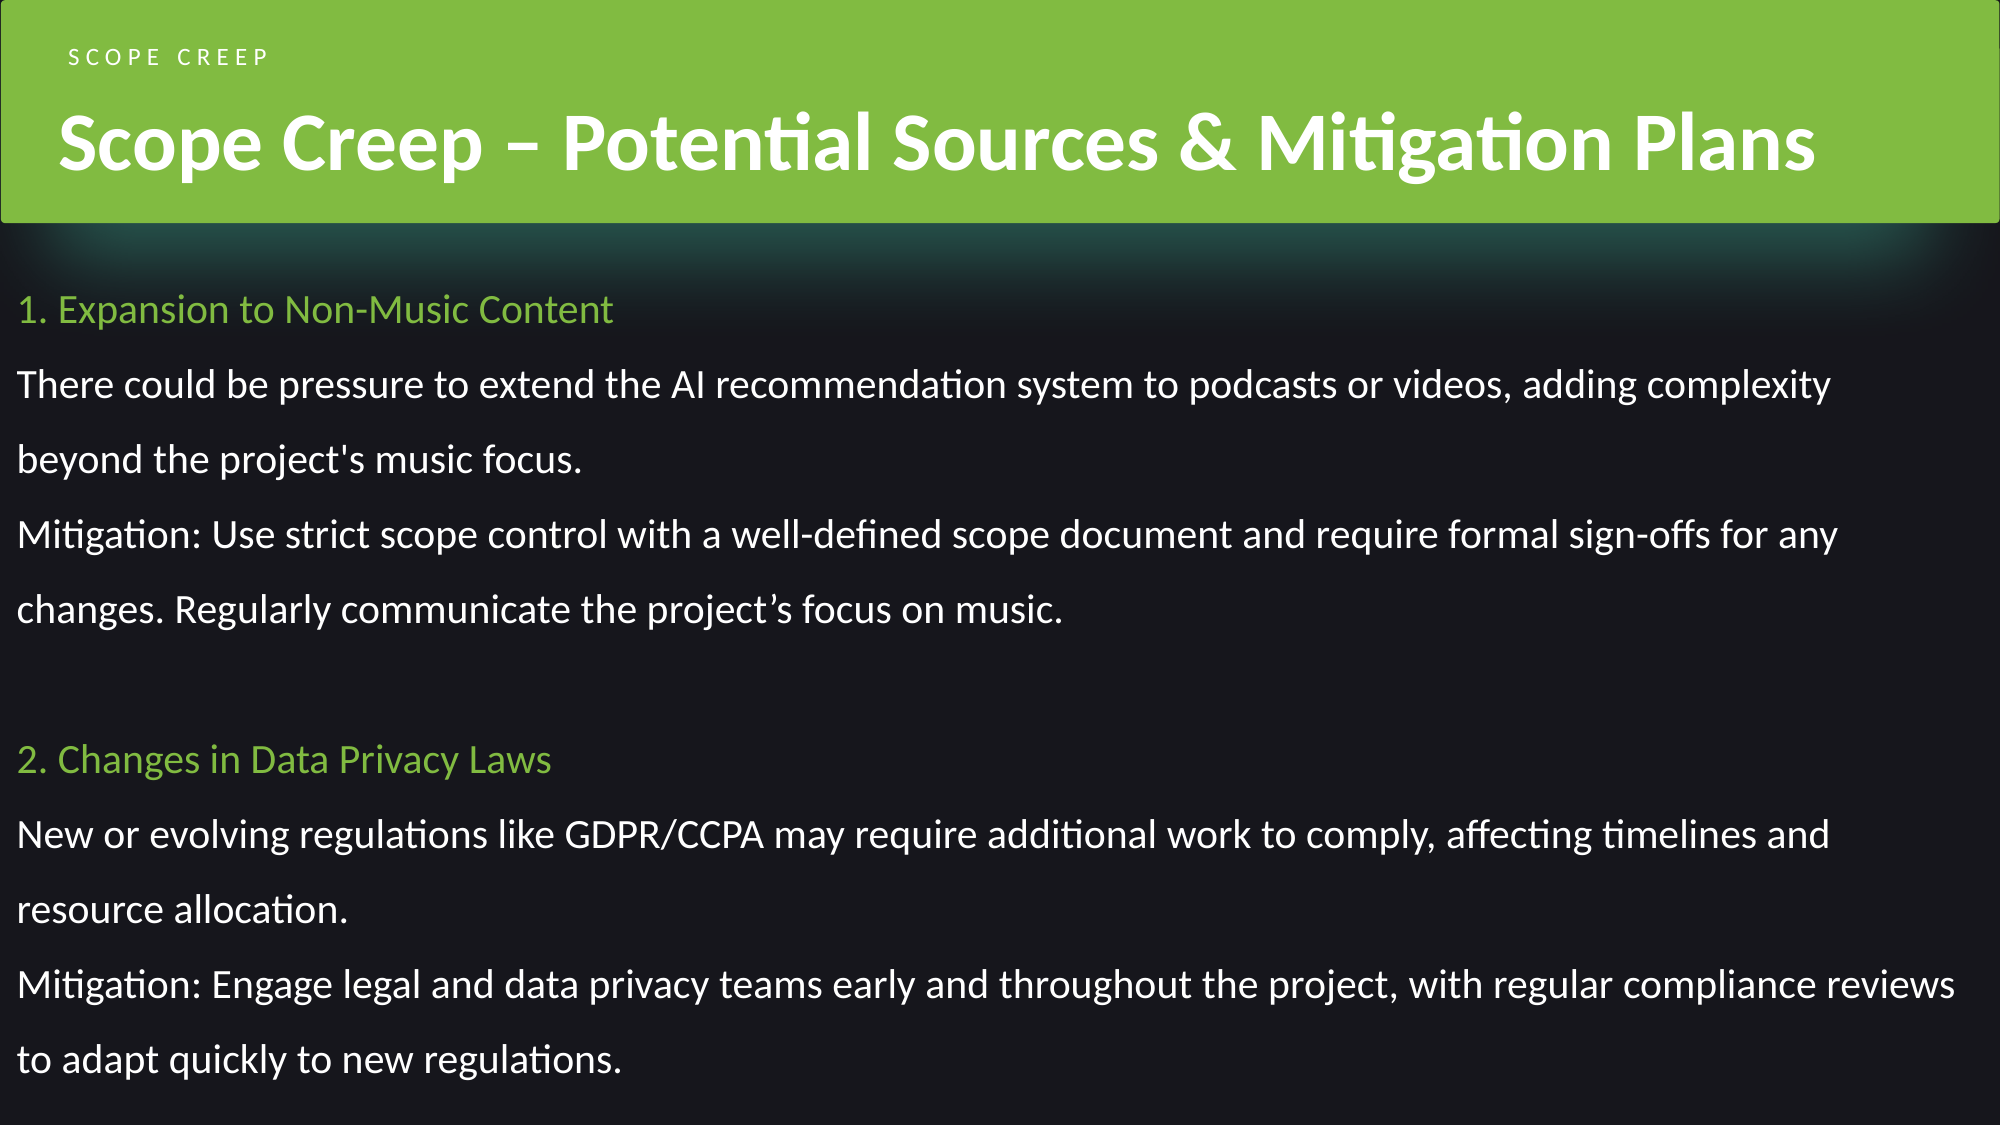

SCOPE CREEP
Scope Creep – Potential Sources & Mitigation Plans

1. Expansion to Non-Music Content
There could be pressure to extend the AI recommendation system to podcasts or videos, adding complexity
beyond the project's music focus.
Mitigation: Use strict scope control with a well-defined scope document and require formal sign-offs for any changes. Regularly communicate the project’s focus on music.

2. Changes in Data Privacy Laws
New or evolving regulations like GDPR/CCPA may require additional work to comply, affecting timelines and resource allocation.
Mitigation: Engage legal and data privacy teams early and throughout the project, with regular compliance reviews to adapt quickly to new regulations.